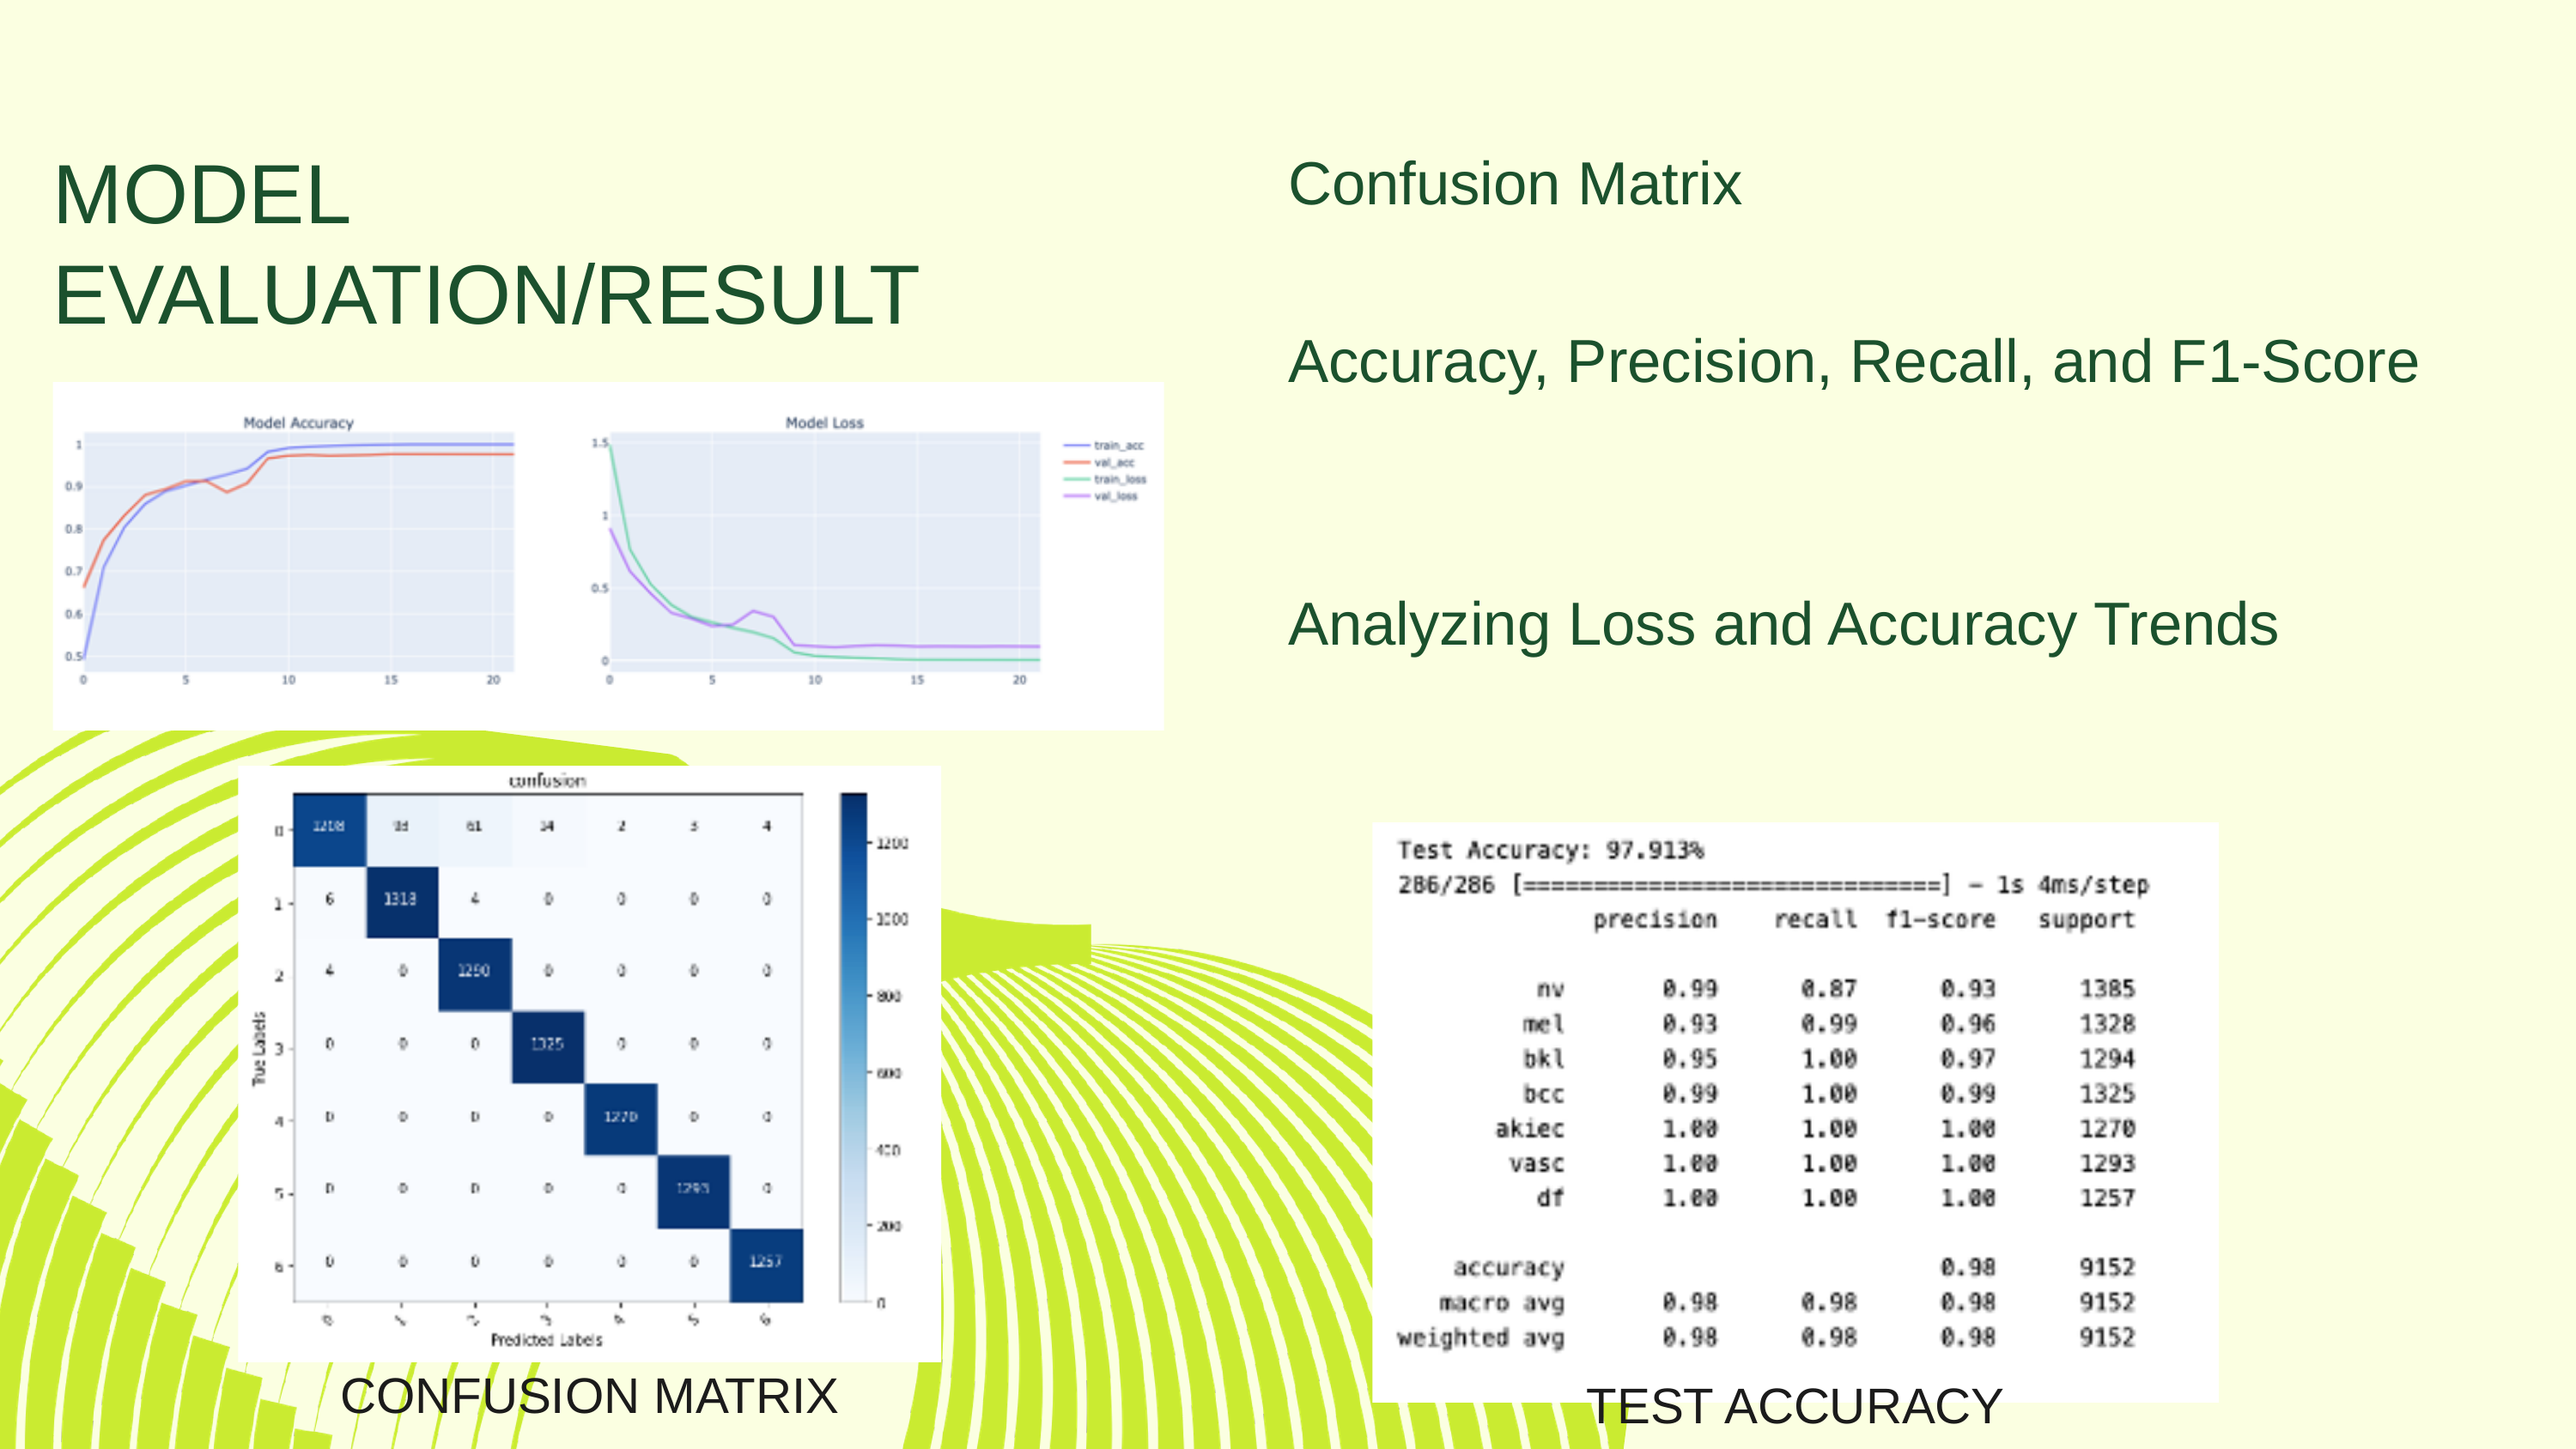

Confusion Matrix
MODEL EVALUATION/RESULT
Accuracy, Precision, Recall, and F1-Score

Analyzing Loss and Accuracy Trends

CONFUSION MATRIX
TEST ACCURACY